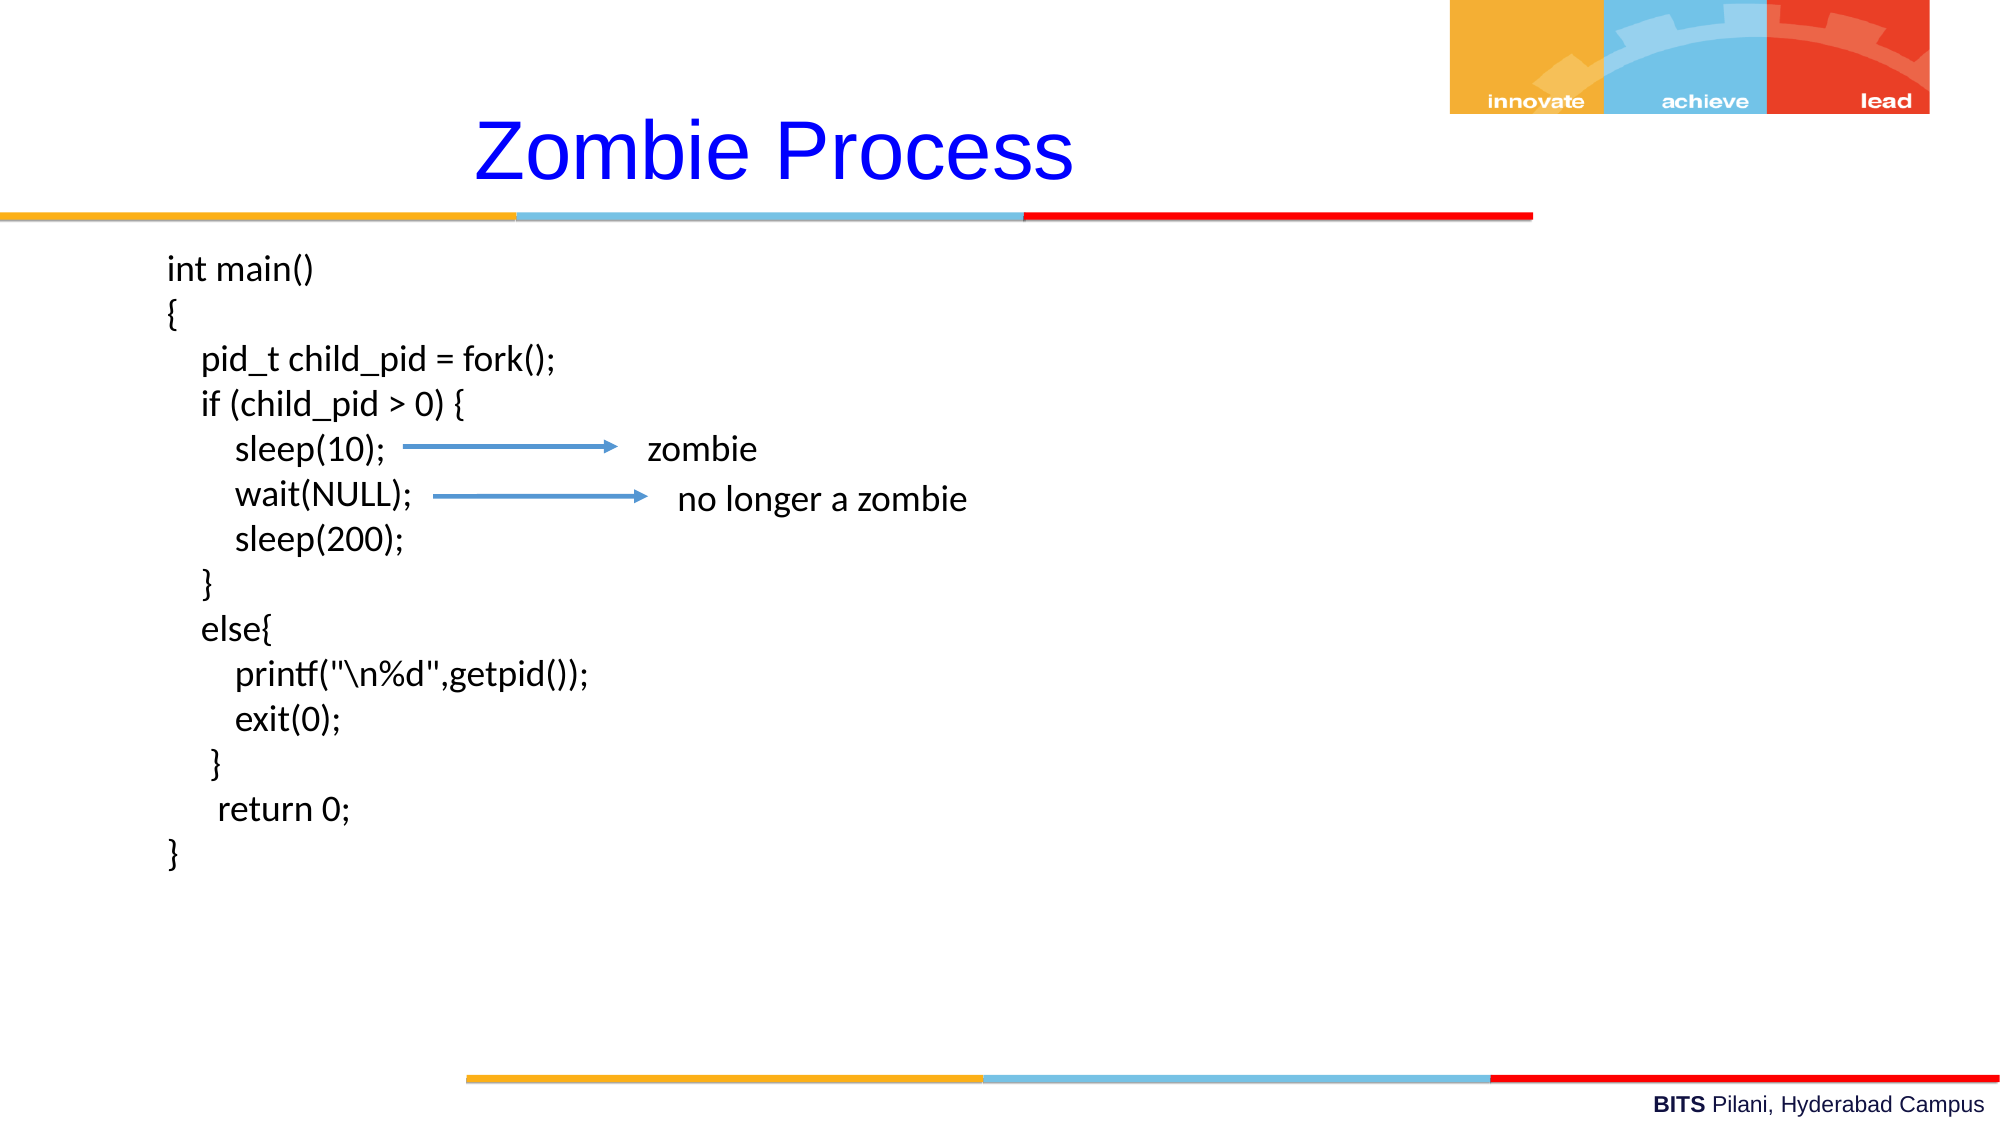

Zombie Process
int main()
{
    pid_t child_pid = fork();
    if (child_pid > 0) {
        sleep(10);
        wait(NULL);
        sleep(200);
    }
    else{
        printf("\n%d",getpid());
        exit(0);
     }
      return 0;
}

zombie

no longer a zombie